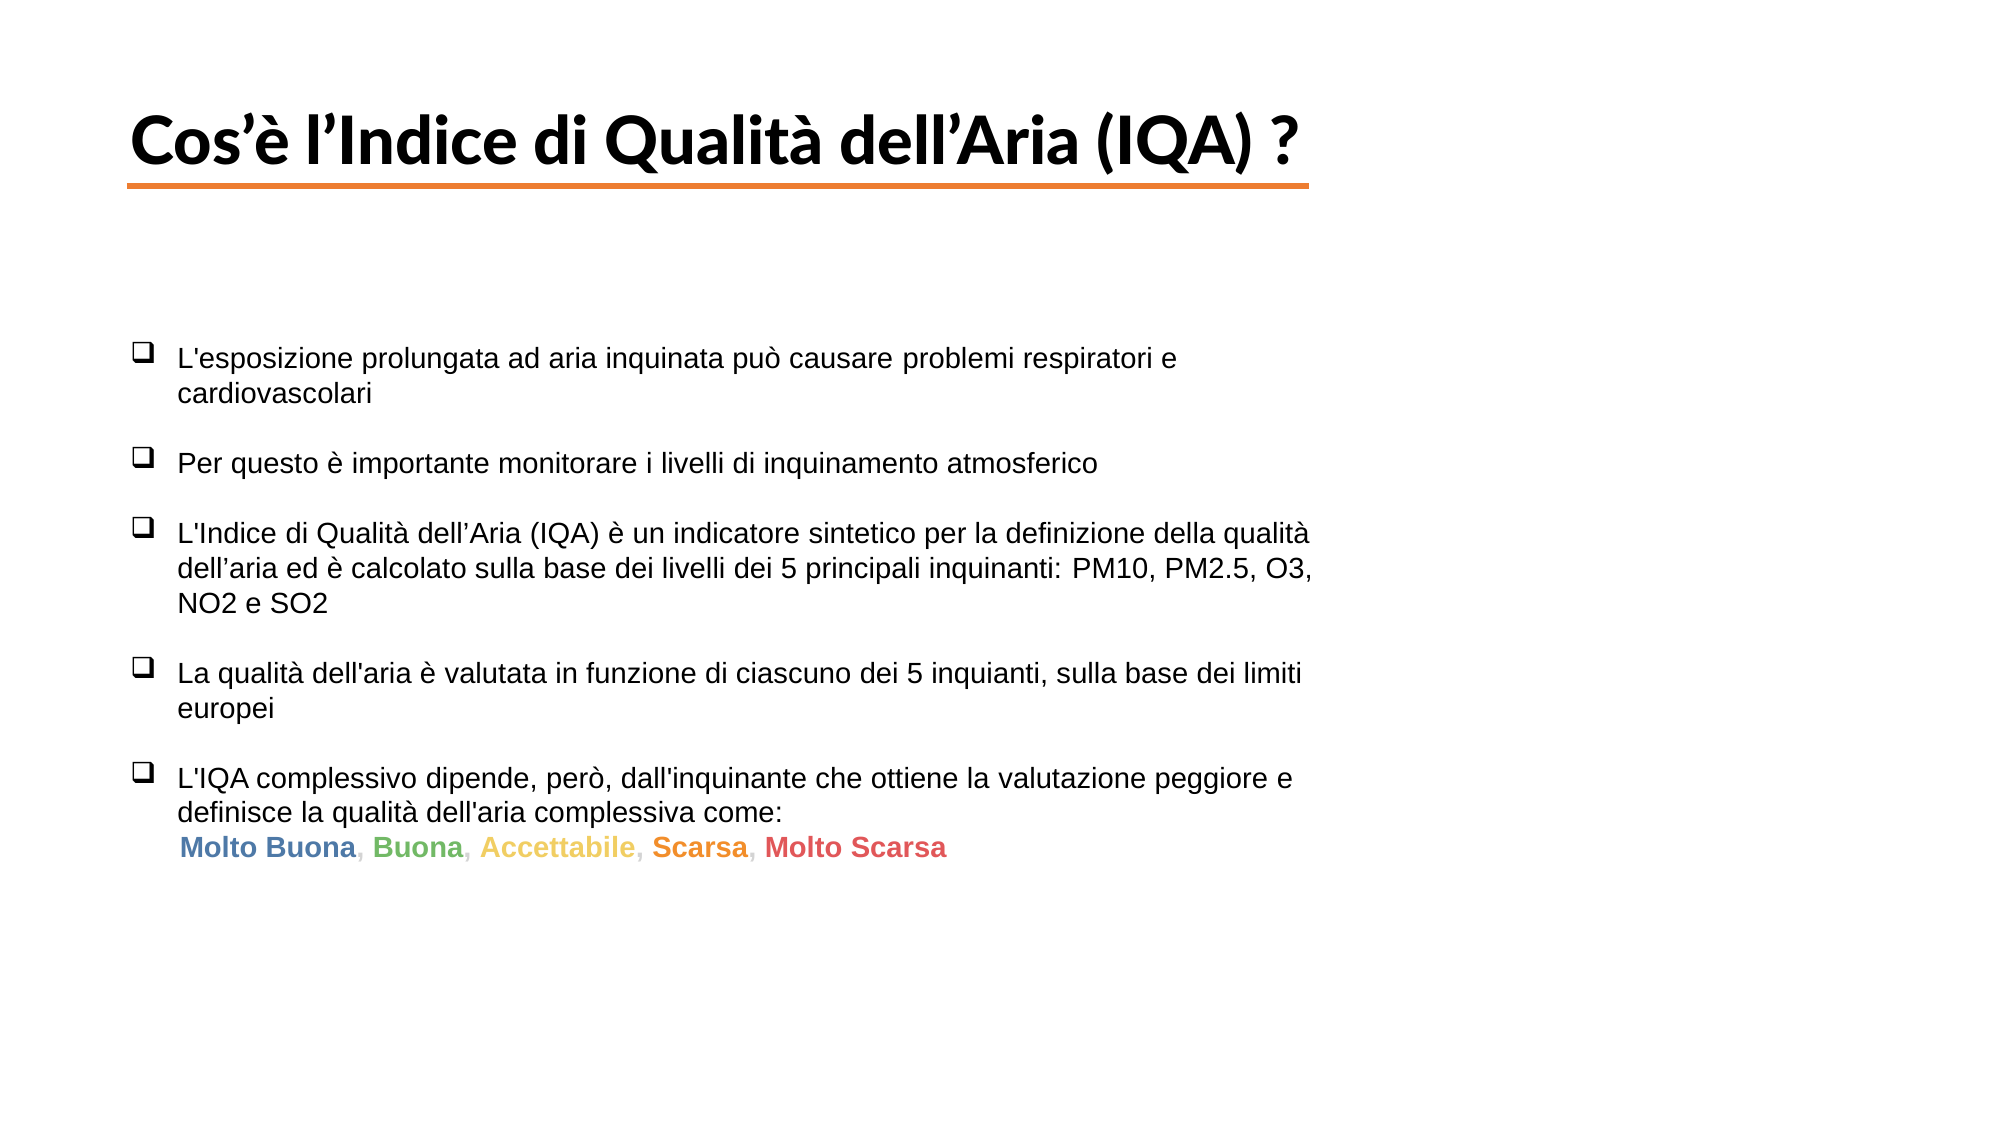

Cos’è l’Indice di Qualità dell’Aria (IQA) ?
L'esposizione prolungata ad aria inquinata può causare problemi respiratori e cardiovascolari

Per questo è importante monitorare i livelli di inquinamento atmosferico

L'Indice di Qualità dell’Aria (IQA) è un indicatore sintetico per la definizione della qualità dell’aria ed è calcolato sulla base dei livelli dei 5 principali inquinanti: PM10, PM2.5, O3, NO2 e SO2

La qualità dell'aria è valutata in funzione di ciascuno dei 5 inquianti, sulla base dei limiti europei

L'IQA complessivo dipende, però, dall'inquinante che ottiene la valutazione peggiore e definisce la qualità dell'aria complessiva come:
      Molto Buona, Buona, Accettabile, Scarsa, Molto Scarsa